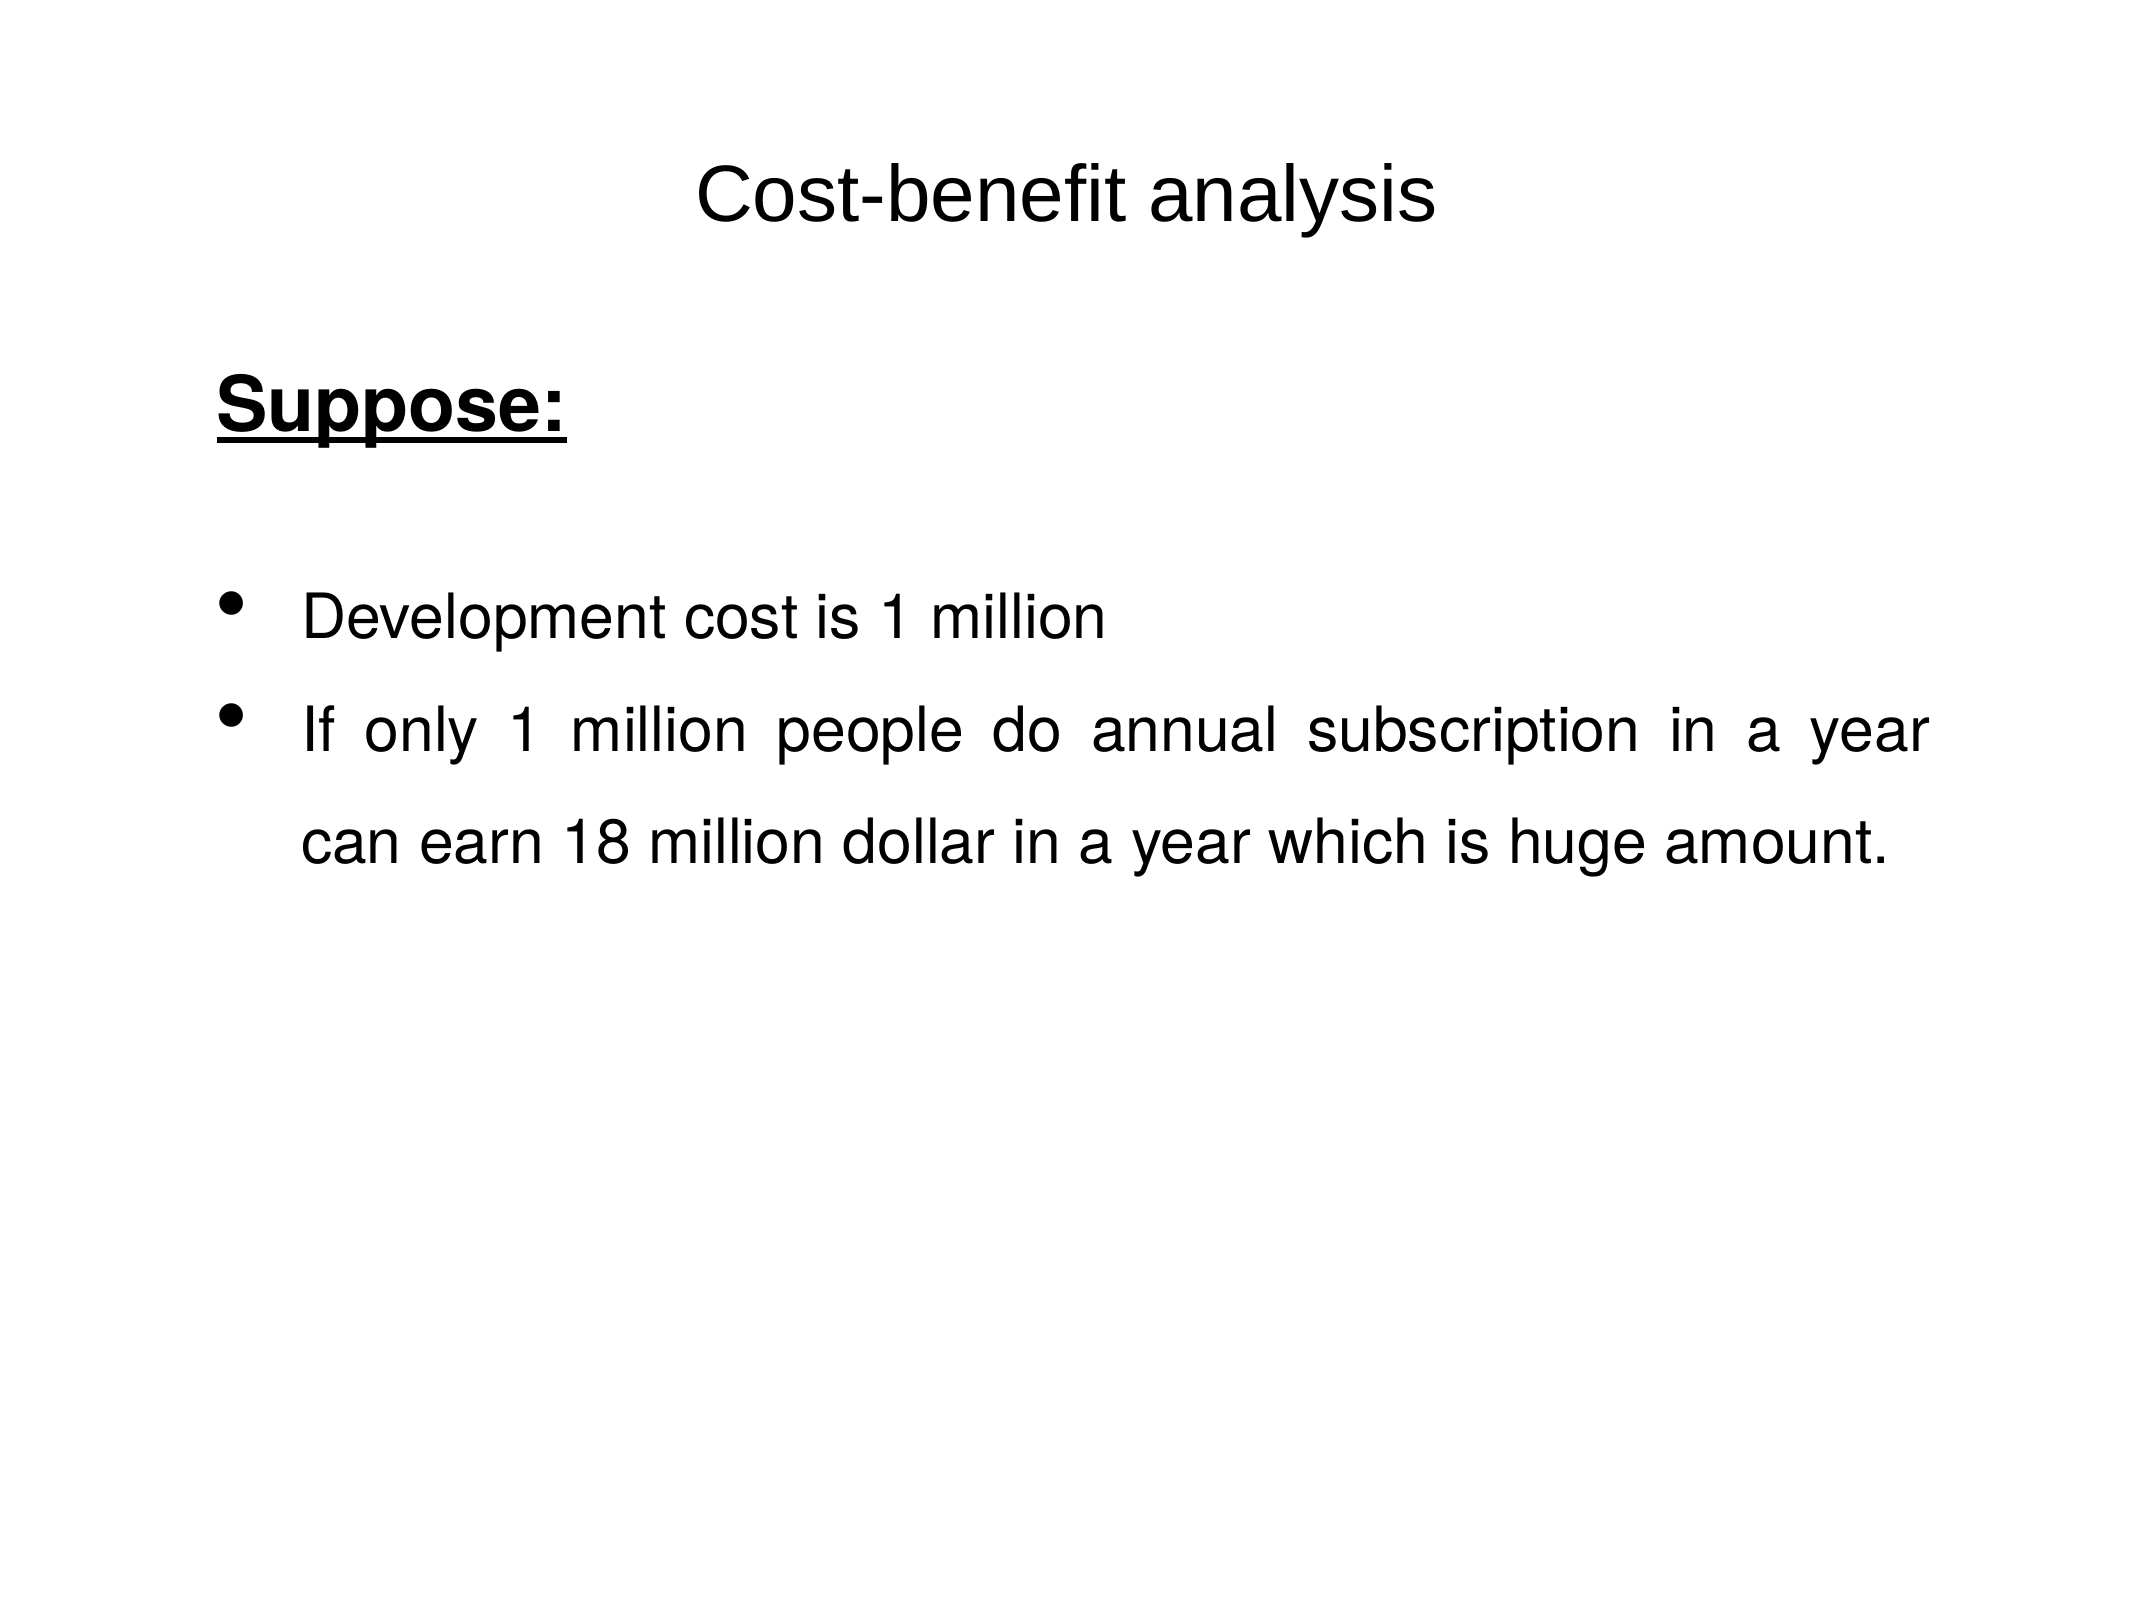

# Cost-benefit analysis
Suppose:

Development cost is 1 million
If only 1 million people do annual subscription in a year can earn 18 million dollar in a year which is huge amount.